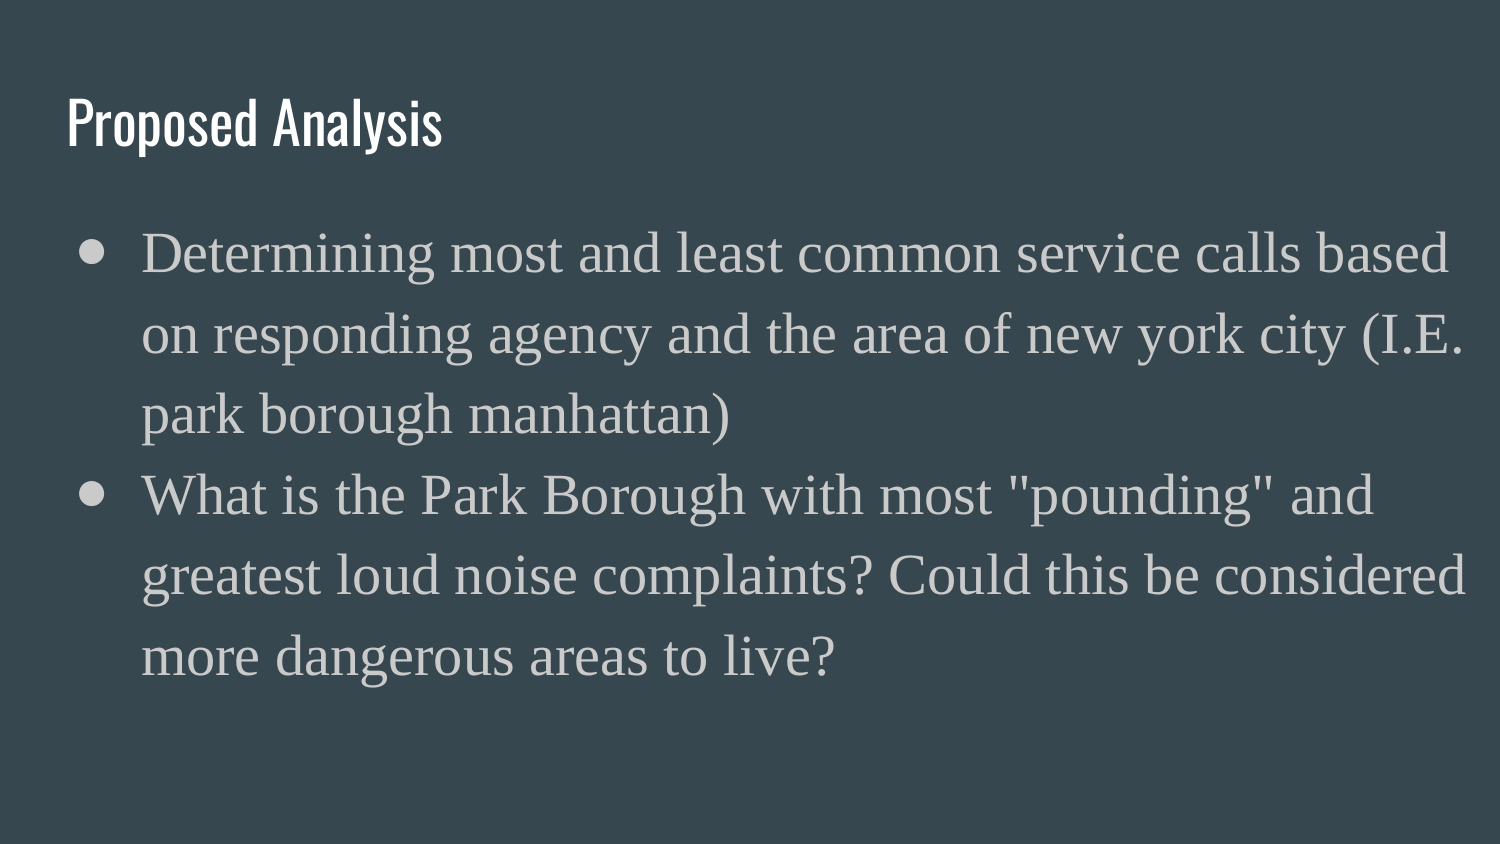

# Proposed Analysis
Determining most and least common service calls based on responding agency and the area of new york city (I.E. park borough manhattan)
What is the Park Borough with most "pounding" and greatest loud noise complaints? Could this be considered more dangerous areas to live?